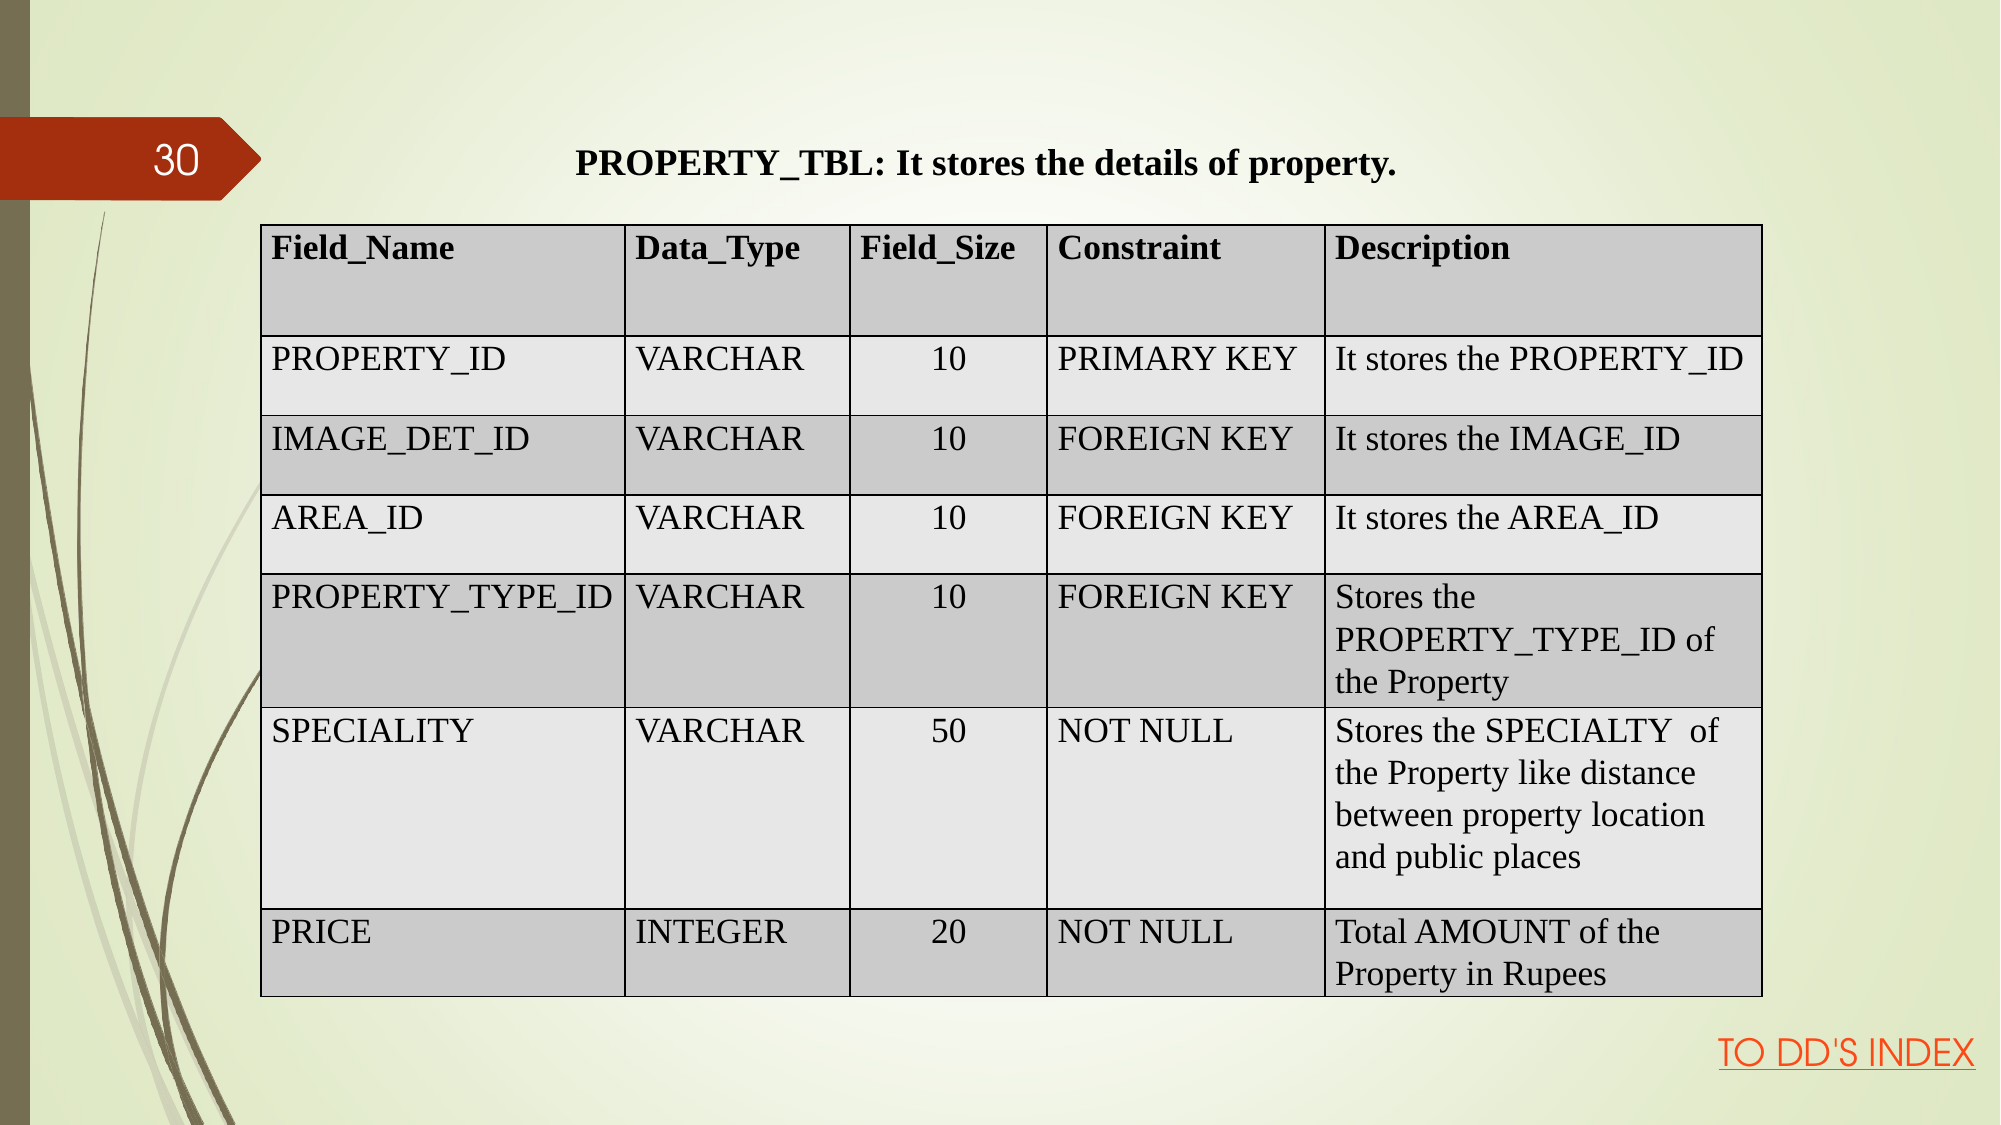

30
PROPERTY_TBL: It stores the details of property.
| Field\_Name | Data\_Type | Field\_Size | Constraint | Description |
| --- | --- | --- | --- | --- |
| PROPERTY\_ID | VARCHAR | 10 | PRIMARY KEY | It stores the PROPERTY\_ID |
| IMAGE\_DET\_ID | VARCHAR | 10 | FOREIGN KEY | It stores the IMAGE\_ID |
| AREA\_ID | VARCHAR | 10 | FOREIGN KEY | It stores the AREA\_ID |
| PROPERTY\_TYPE\_ID | VARCHAR | 10 | FOREIGN KEY | Stores the PROPERTY\_TYPE\_ID of the Property |
| SPECIALITY | VARCHAR | 50 | NOT NULL | Stores the SPECIALTY of the Property like distance between property location and public places |
| PRICE | INTEGER | 20 | NOT NULL | Total AMOUNT of the Property in Rupees |
TO DD'S INDEX